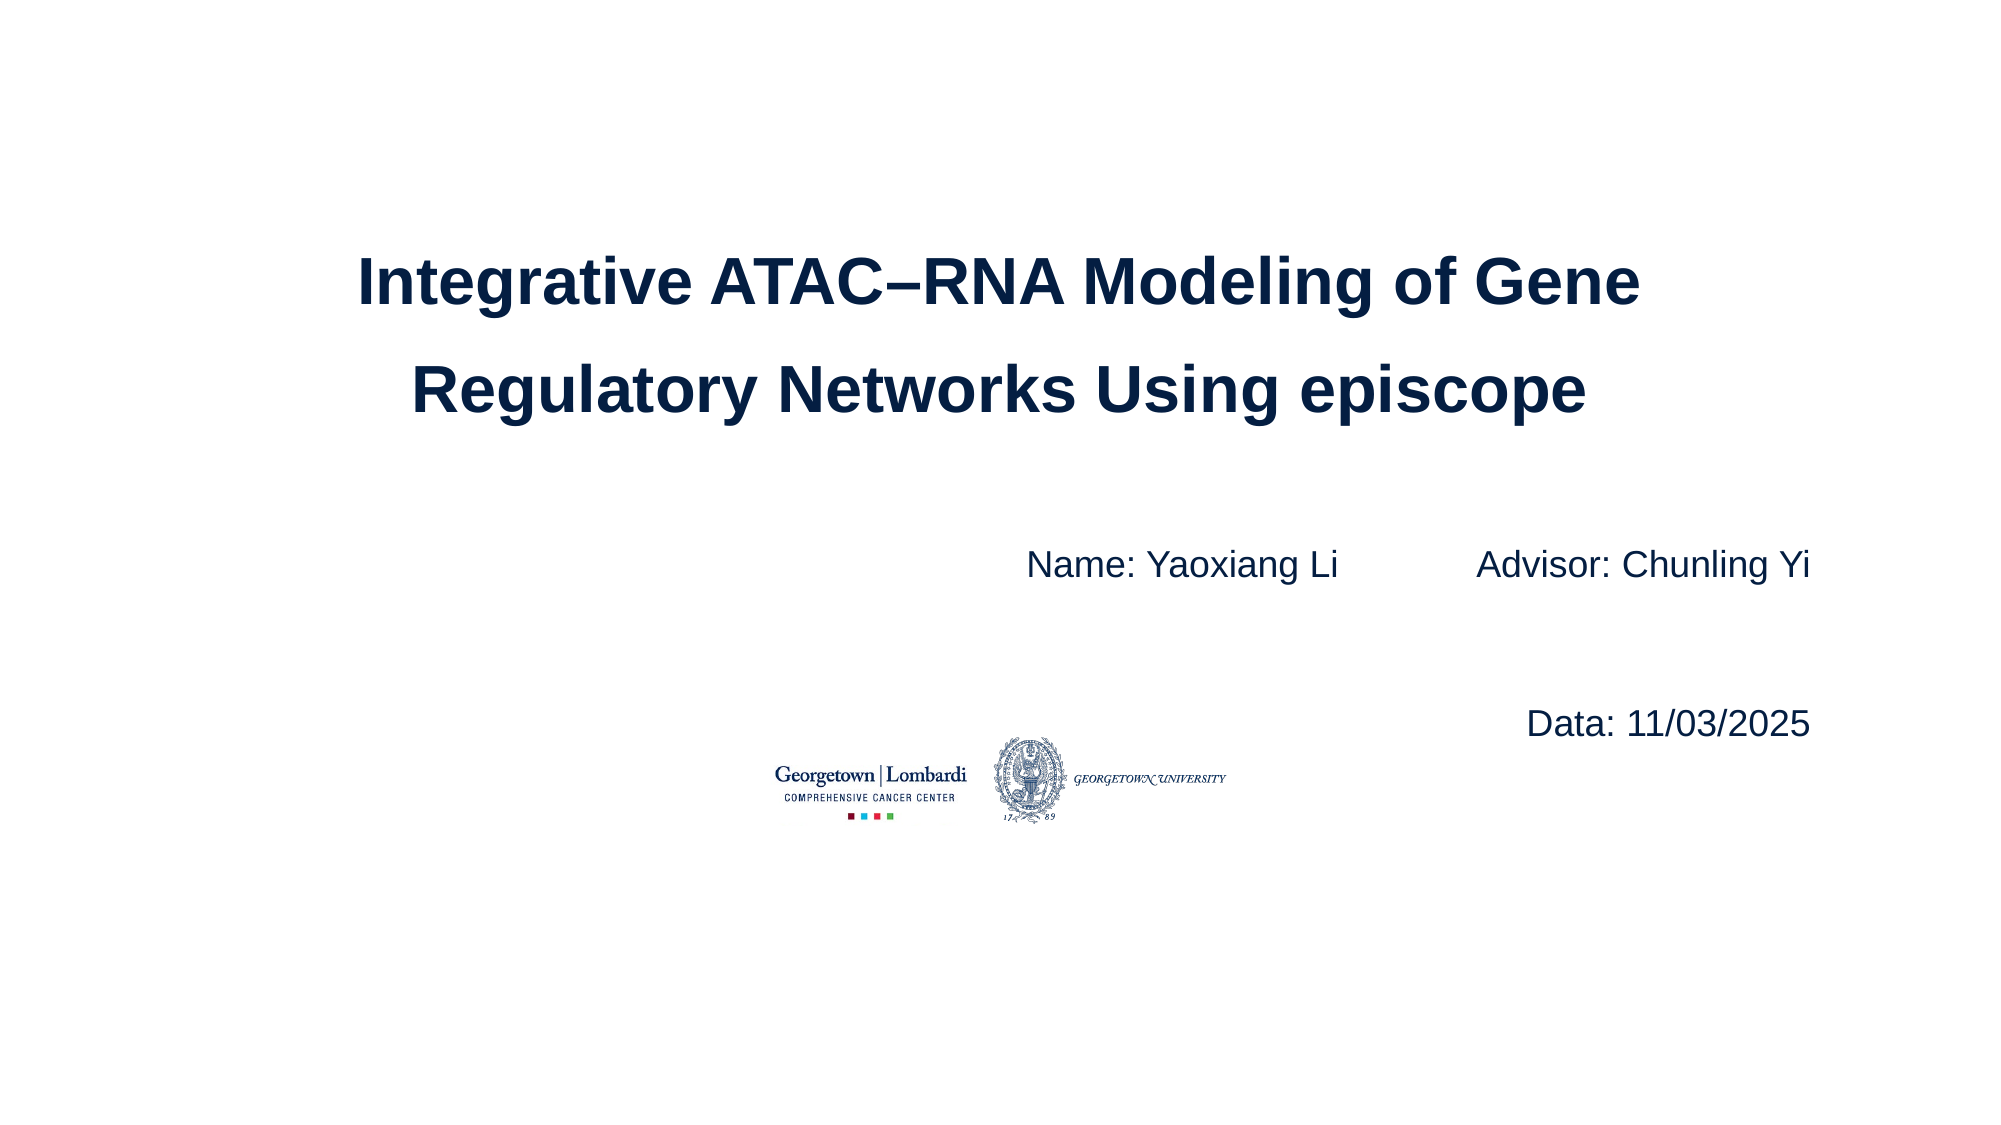

# Integrative ATAC–RNA Modeling of Gene Regulatory Networks Using episcope
Name: Yaoxiang Li	Advisor: Chunling Yi
Data: 11/03/2025